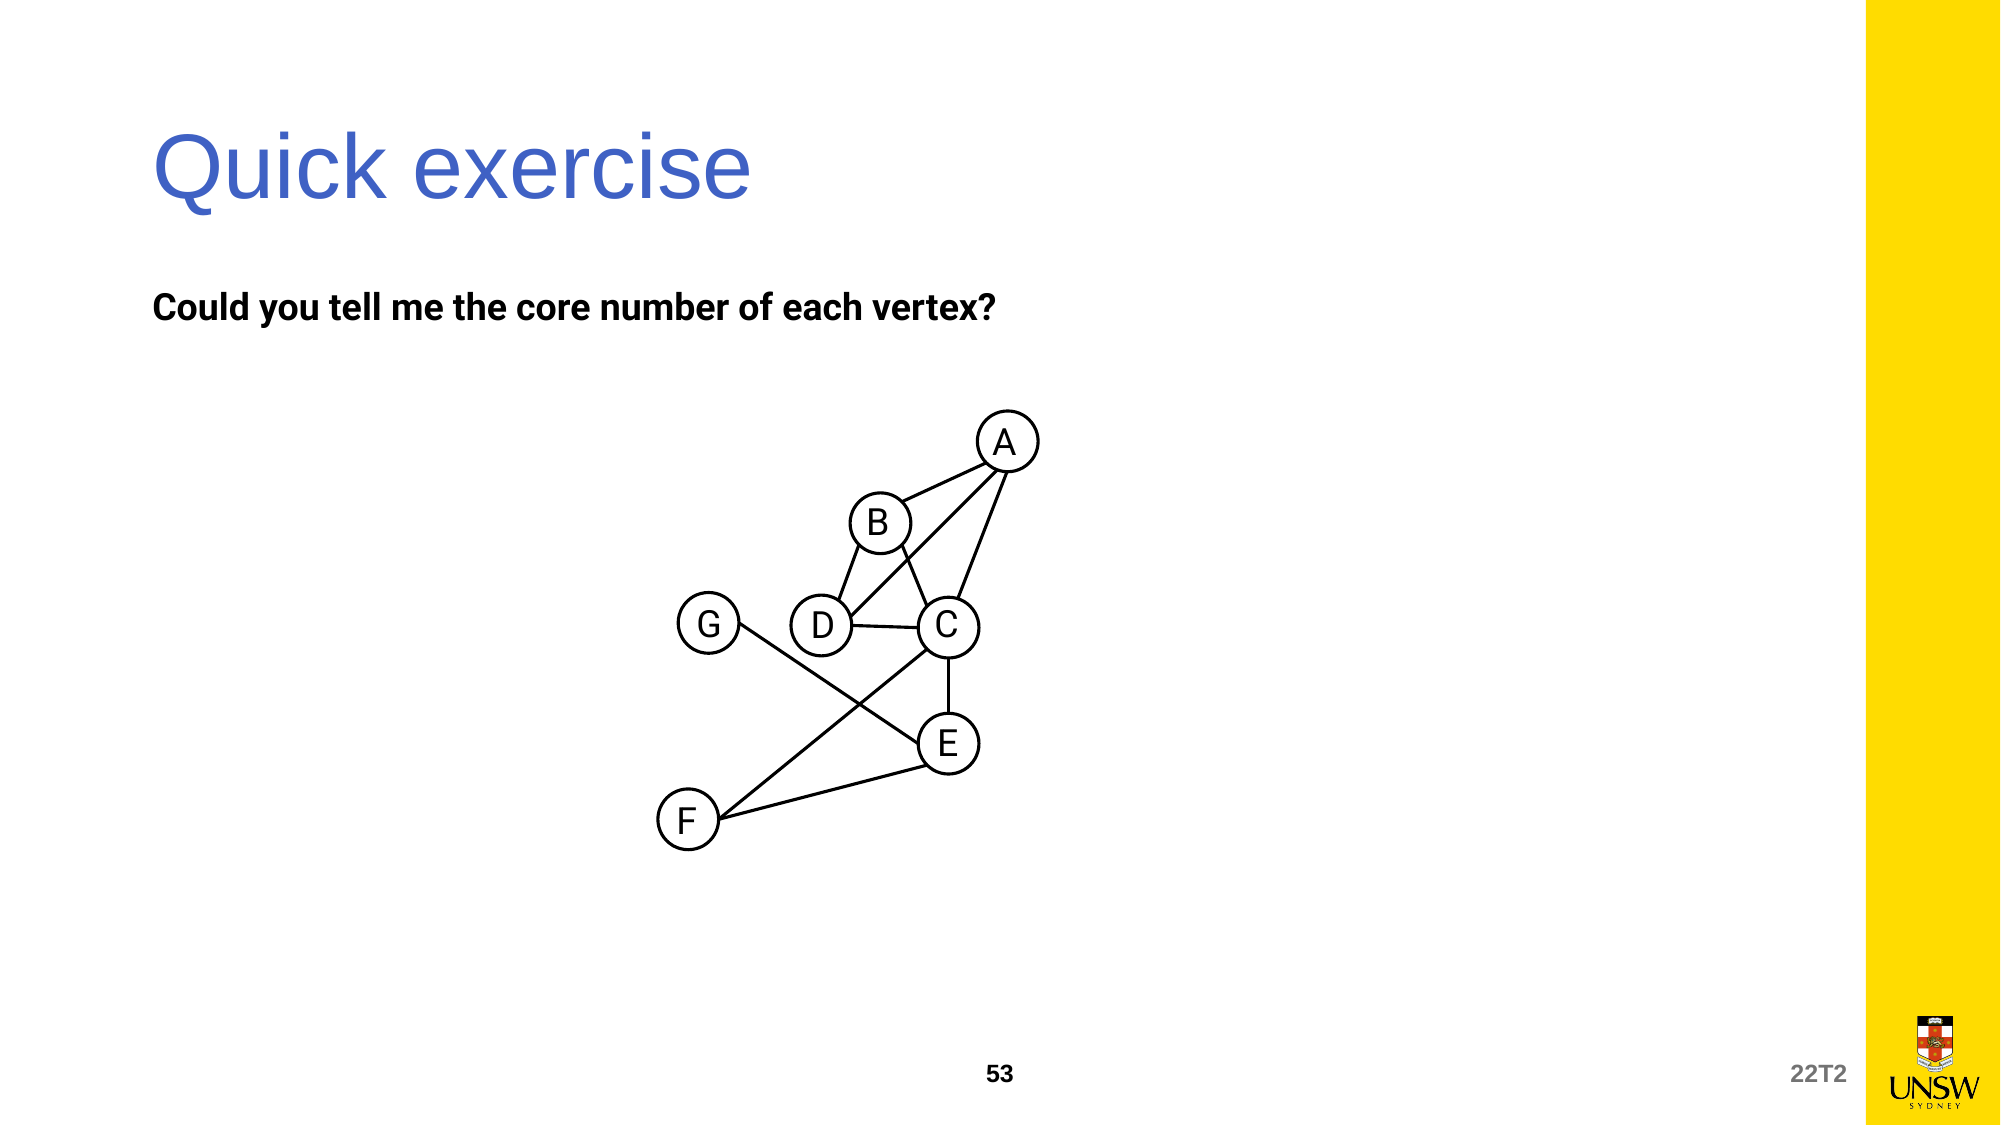

# Quick exercise
Could you tell me the core number of each vertex?
A

B

G

C
D

E

F
53
22T2